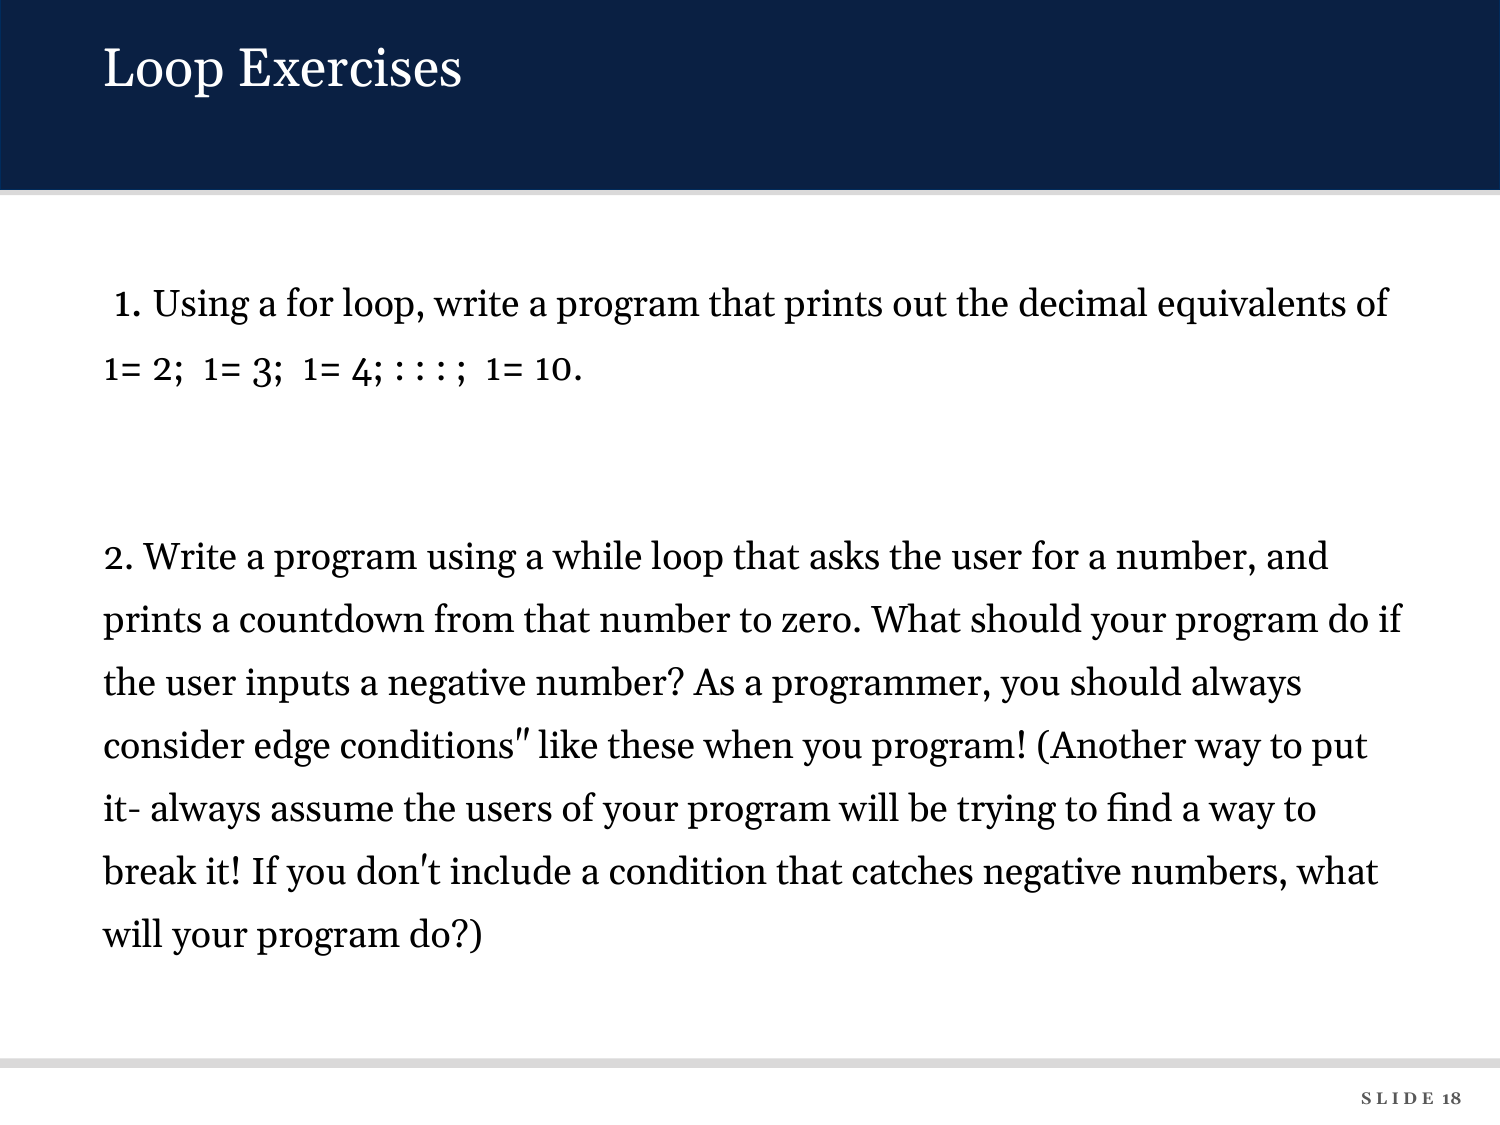

Loop Exercises

 1. Using a for loop, write a program that prints out the decimal equivalents of 1= 2;  1= 3;  1= 4; : : : ;  1= 10.

2. Write a program using a while loop that asks the user for a number, and prints a countdown from that number to zero. What should your program do if the user inputs a negative number? As a programmer, you should always consider edge conditions" like these when you program! (Another way to put it- always assume the users of your program will be trying to find a way to break it! If you don't include a condition that catches negative numbers, what will your program do?)